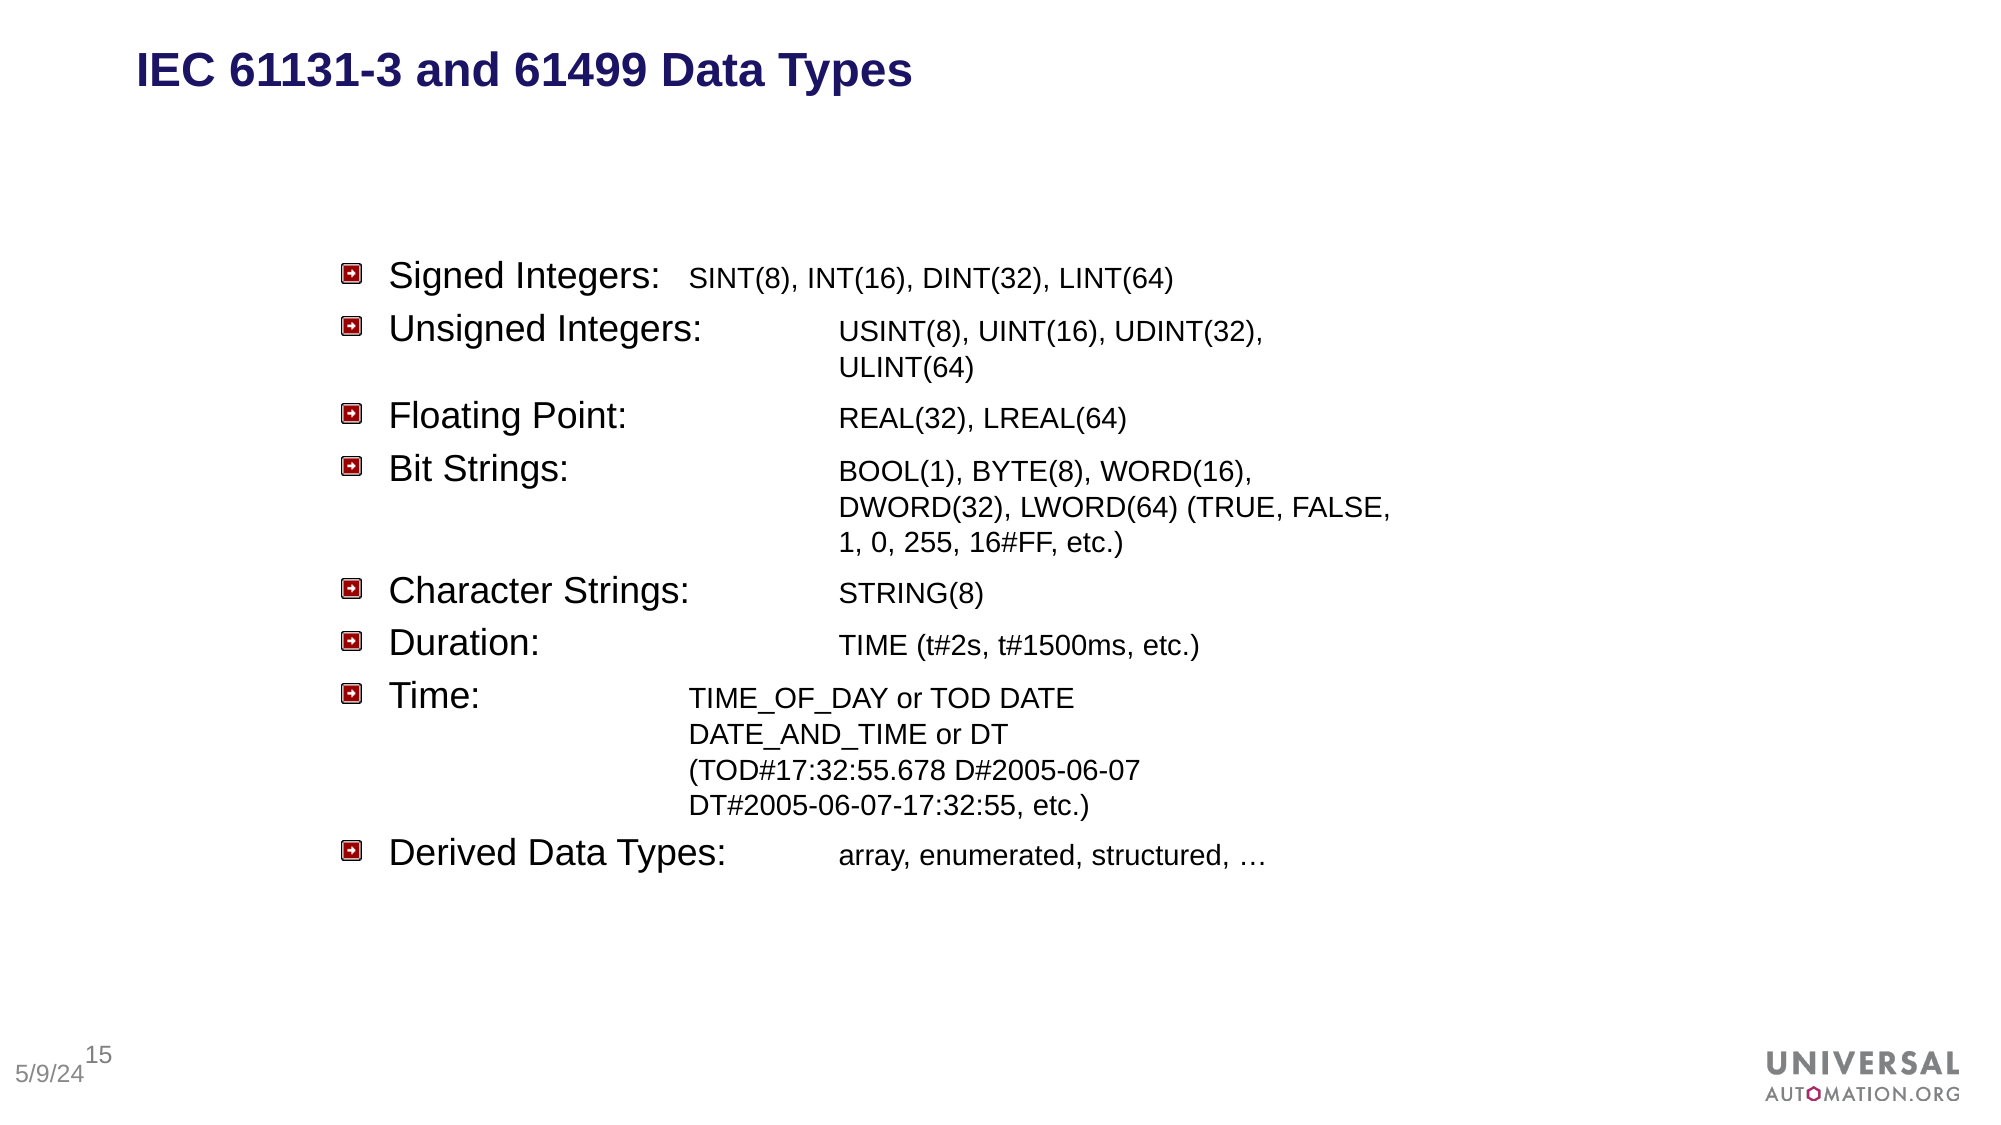

# IEC 61131-3 and 61499 Data Types

Signed Integers: 	SINT(8), INT(16), DINT(32), LINT(64)
Unsigned Integers: 	USINT(8), UINT(16), UDINT(32), 						ULINT(64)
Floating Point: 		REAL(32), LREAL(64)
Bit Strings: 		BOOL(1), BYTE(8), WORD(16), 						DWORD(32), LWORD(64) (TRUE, FALSE, 					1, 0, 255, 16#FF, etc.)
Character Strings: 	STRING(8)
Duration: 		TIME (t#2s, t#1500ms, etc.)
Time: 		TIME_OF_DAY or TOD DATE 						DATE_AND_TIME or DT 						(TOD#17:32:55.678 D#2005-06-07 					DT#2005-06-07-17:32:55, etc.)
Derived Data Types: 	array, enumerated, structured, …
5/9/24